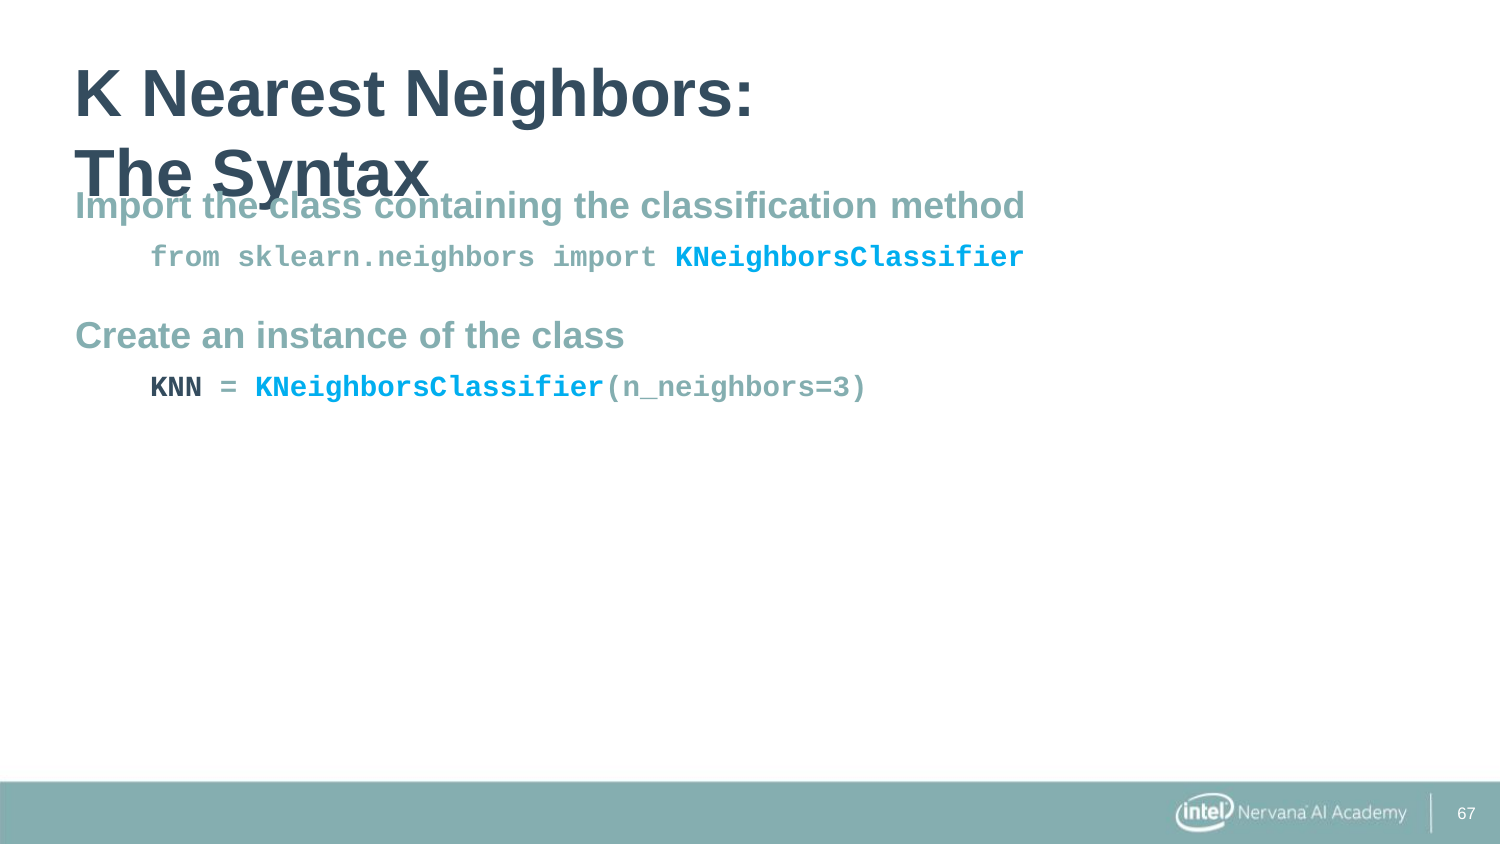

K Nearest Neighbors: The Syntax
Import the class containing the classification method
from sklearn.neighbors import KNeighborsClassifier
Create an instance of the class
KNN = KNeighborsClassifier(n_neighbors=3)
67